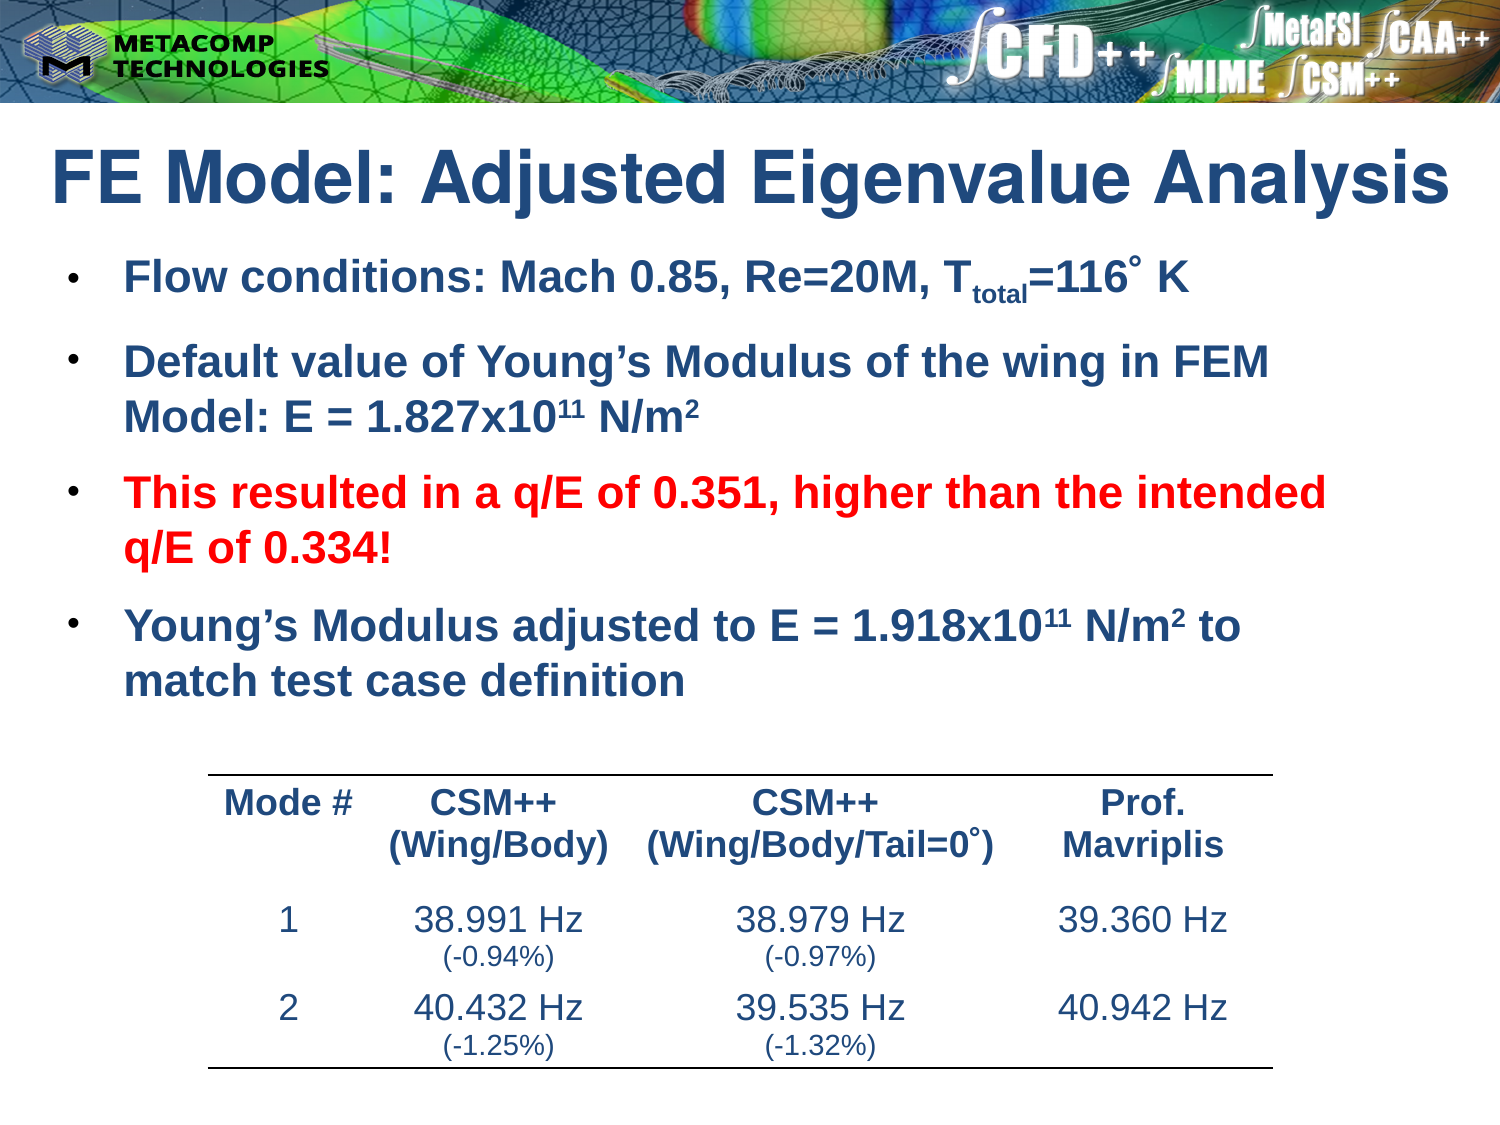

FE Model: Adjusted Eigenvalue Analysis
Flow conditions: Mach 0.85, Re=20M, Ttotal=116˚ K
Default value of Young’s Modulus of the wing in FEM Model: E = 1.827x1011 N/m2
This resulted in a q/E of 0.351, higher than the intended q/E of 0.334!
Young’s Modulus adjusted to E = 1.918x1011 N/m2 to match test case definition

| Mode # | CSM++ (Wing/Body) | CSM++ (Wing/Body/Tail=0˚) | Prof. Mavriplis |
| --- | --- | --- | --- |
| 1 | 38.991 Hz (-0.94%) | 38.979 Hz (-0.97%) | 39.360 Hz |
| 2 | 40.432 Hz (-1.25%) | 39.535 Hz (-1.32%) | 40.942 Hz |